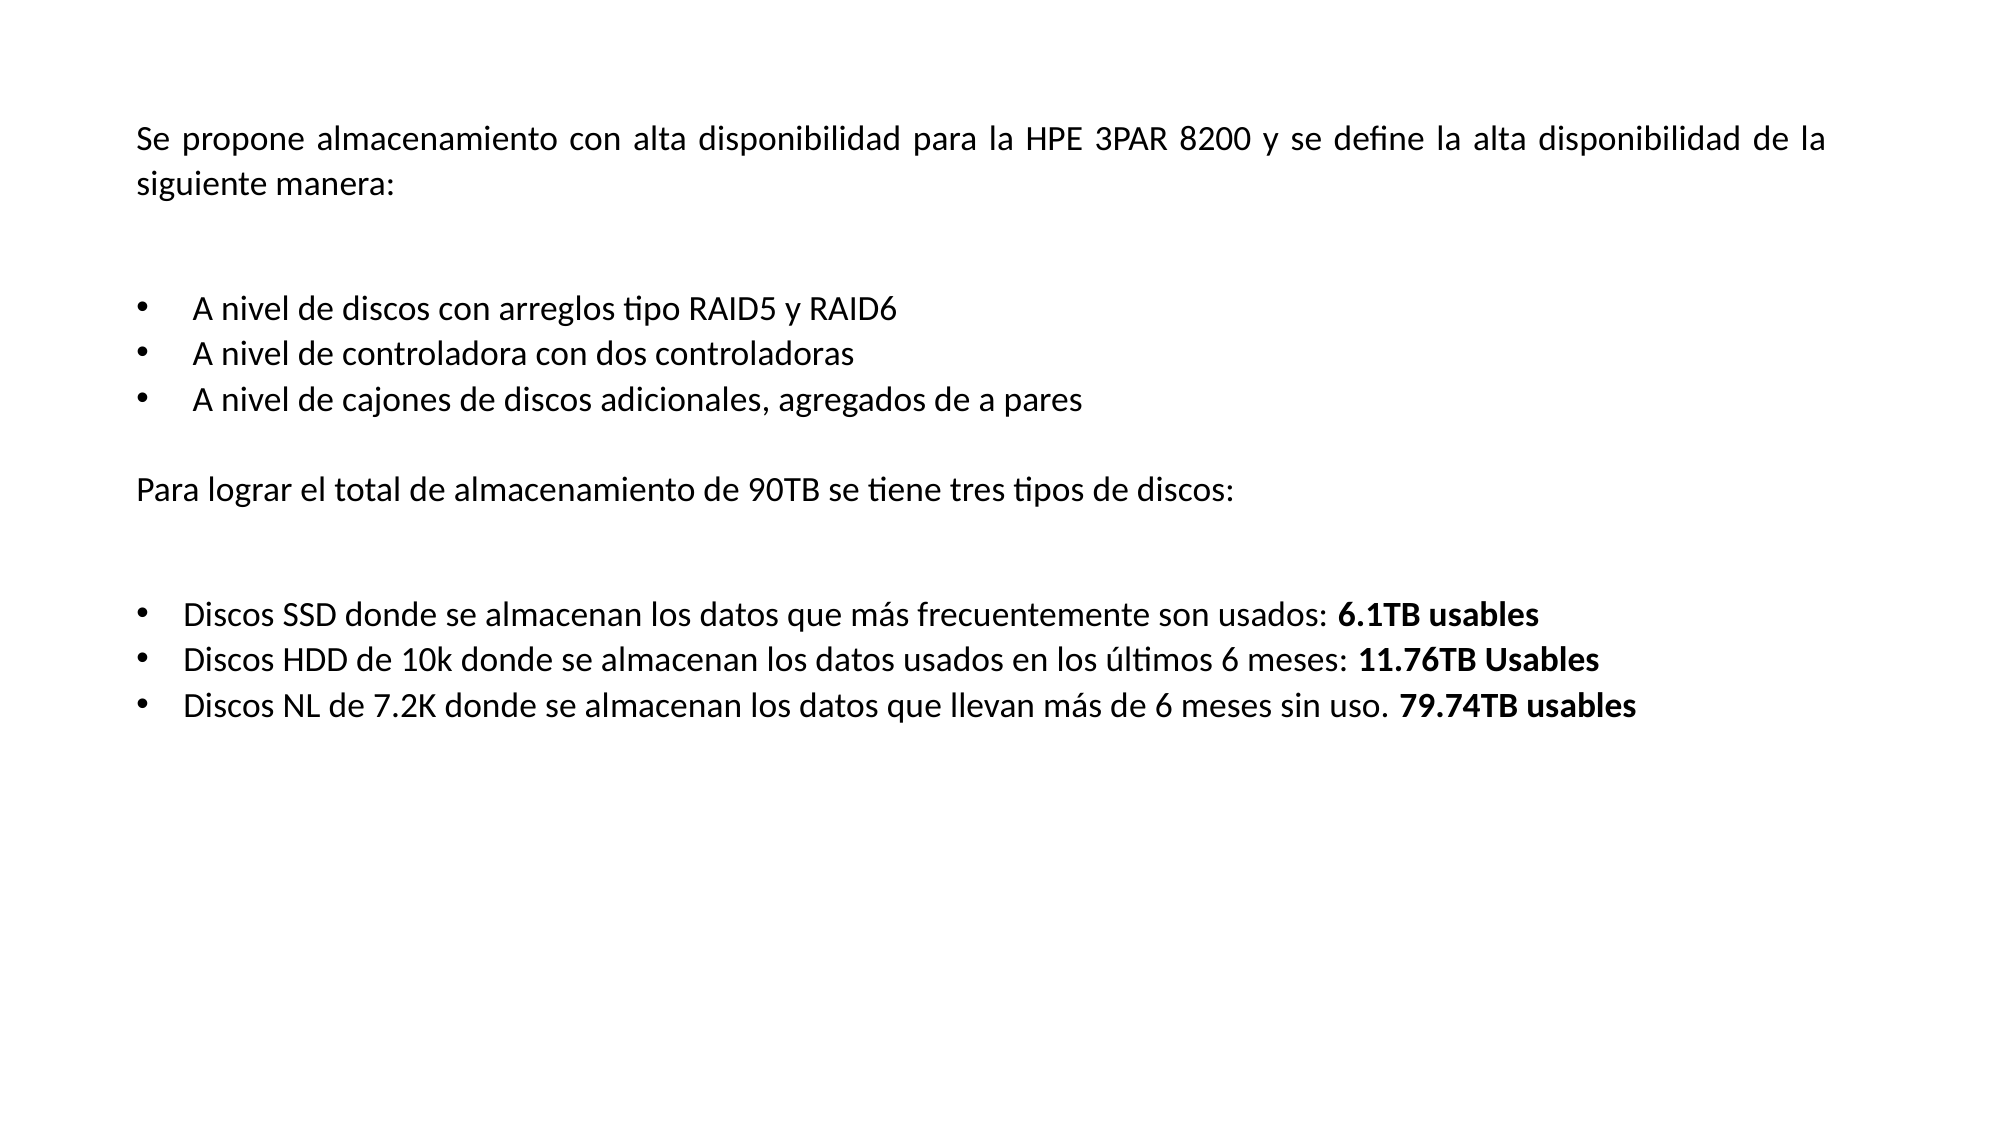

Se propone almacenamiento con alta disponibilidad para la HPE 3PAR 8200 y se define la alta disponibilidad de la siguiente manera:

A nivel de discos con arreglos tipo RAID5 y RAID6
A nivel de controladora con dos controladoras
A nivel de cajones de discos adicionales, agregados de a pares

Para lograr el total de almacenamiento de 90TB se tiene tres tipos de discos:

Discos SSD donde se almacenan los datos que más frecuentemente son usados: 6.1TB usables
Discos HDD de 10k donde se almacenan los datos usados en los últimos 6 meses: 11.76TB Usables
Discos NL de 7.2K donde se almacenan los datos que llevan más de 6 meses sin uso. 79.74TB usables